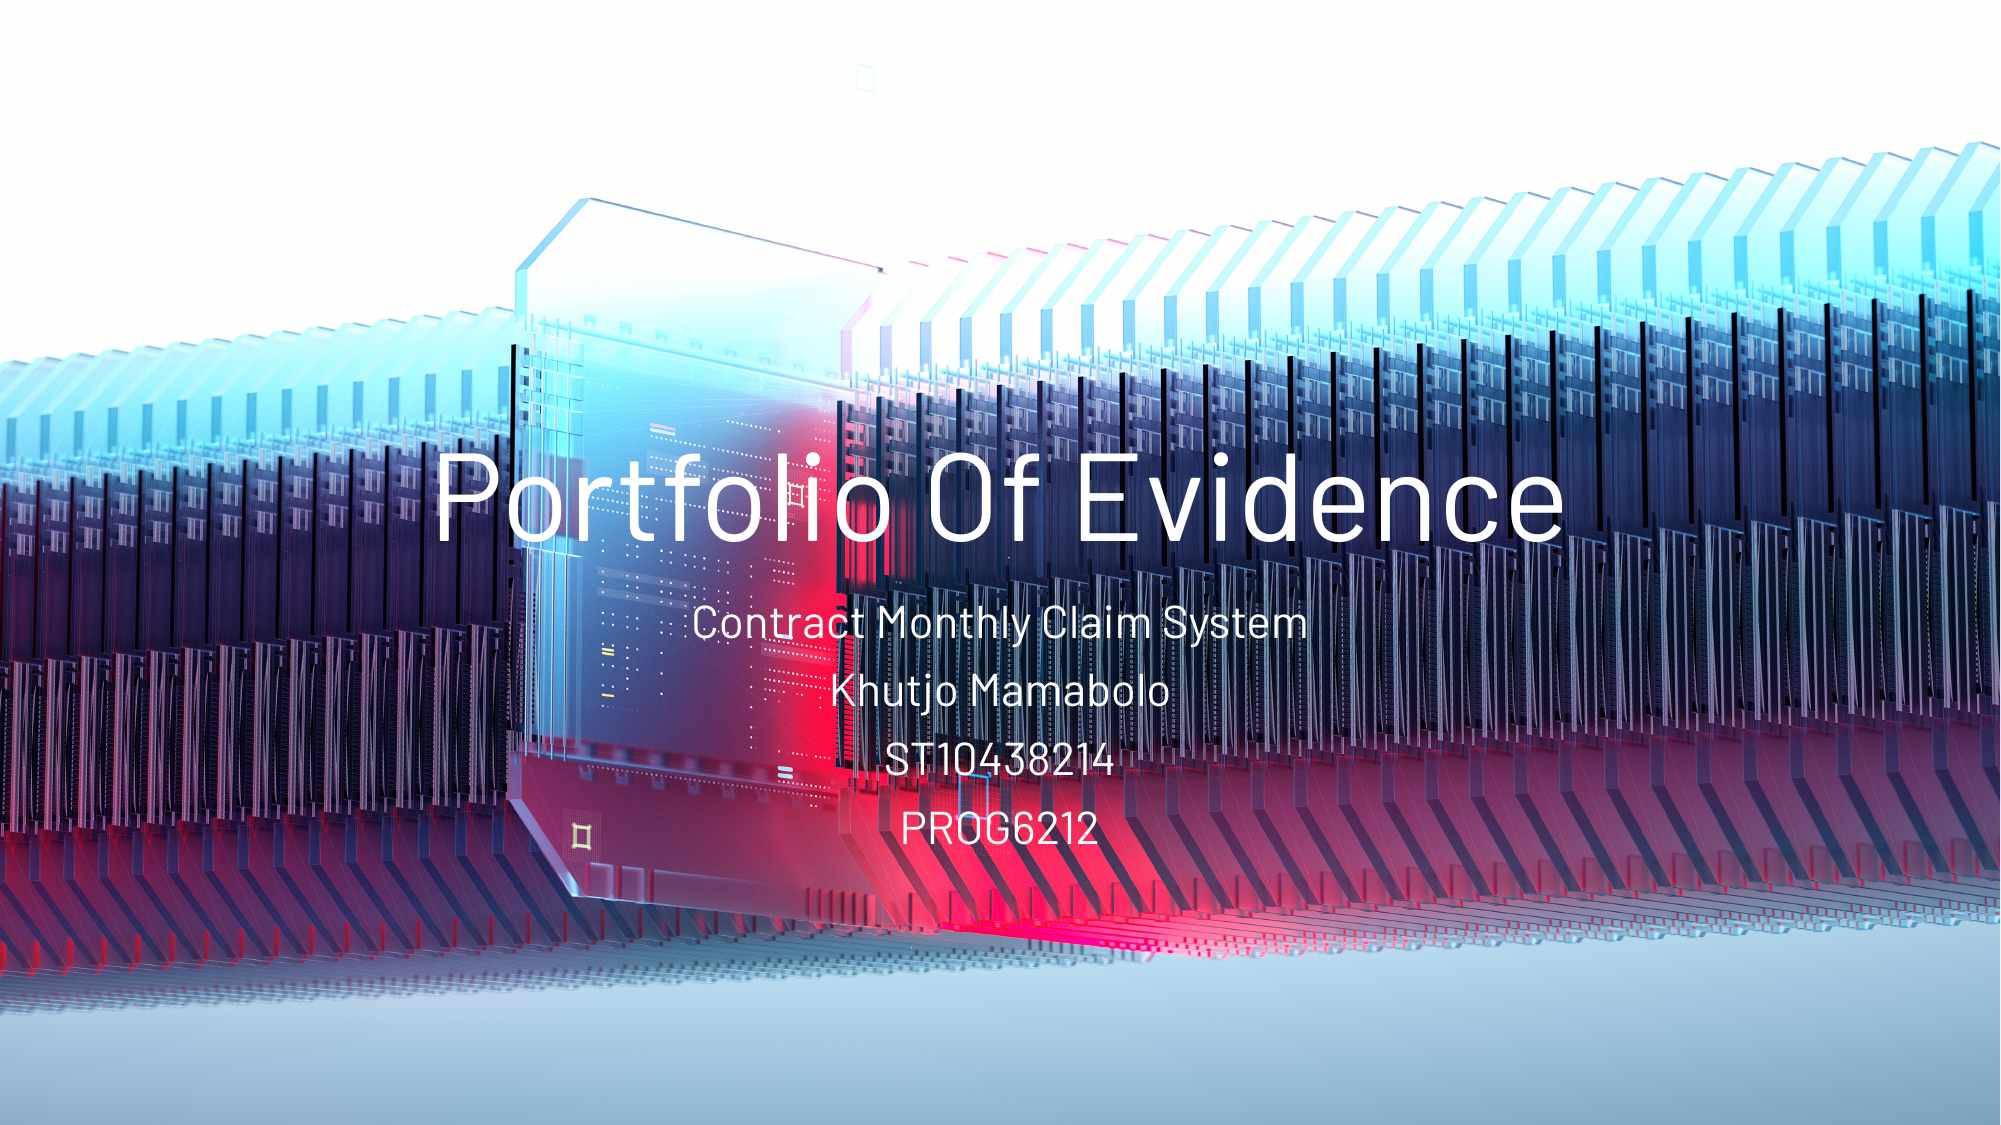

# Portfolio Of Evidence
Contract Monthly Claim System
Khutjo Mamabolo
ST10438214
PROG6212